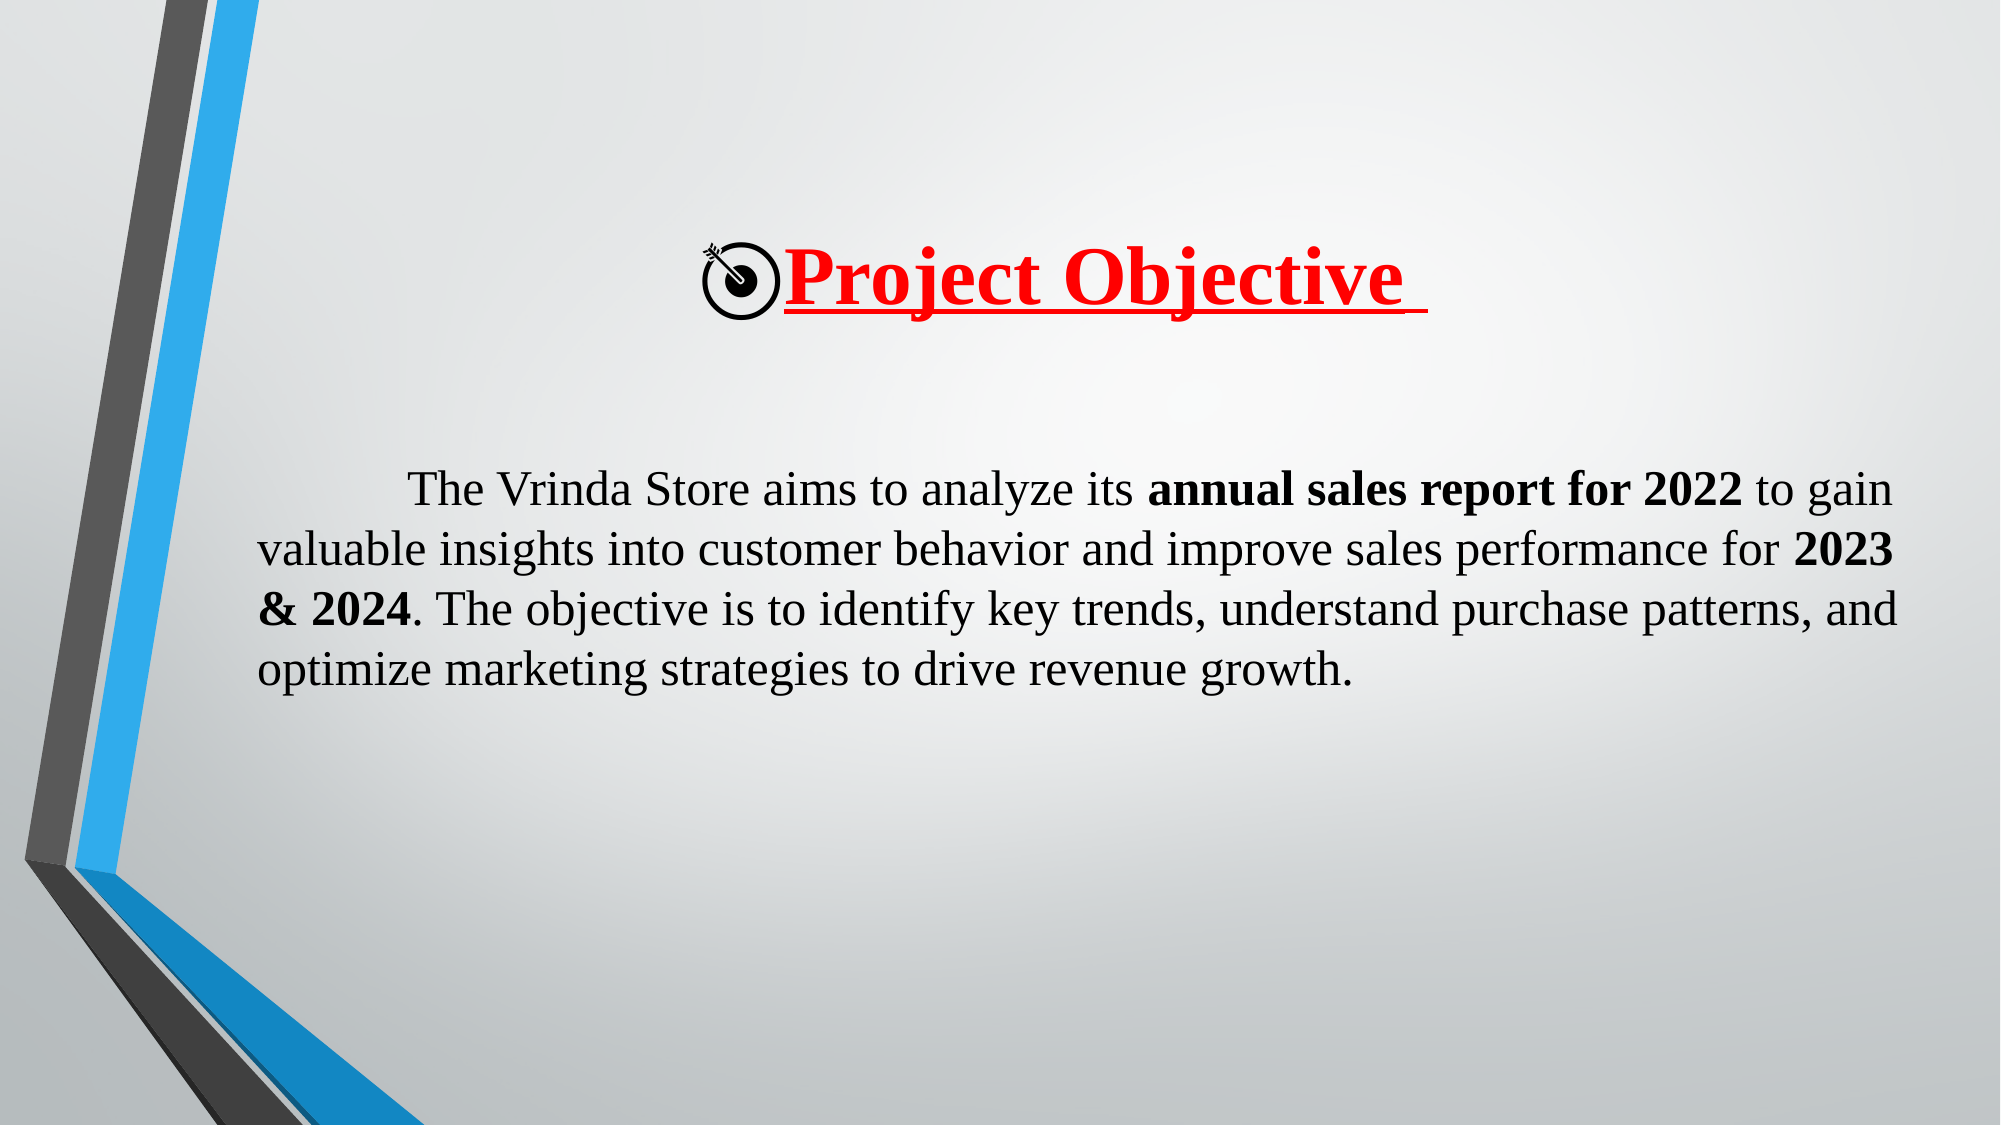

# 🎯Project Objective
	The Vrinda Store aims to analyze its annual sales report for 2022 to gain valuable insights into customer behavior and improve sales performance for 2023 & 2024. The objective is to identify key trends, understand purchase patterns, and optimize marketing strategies to drive revenue growth.